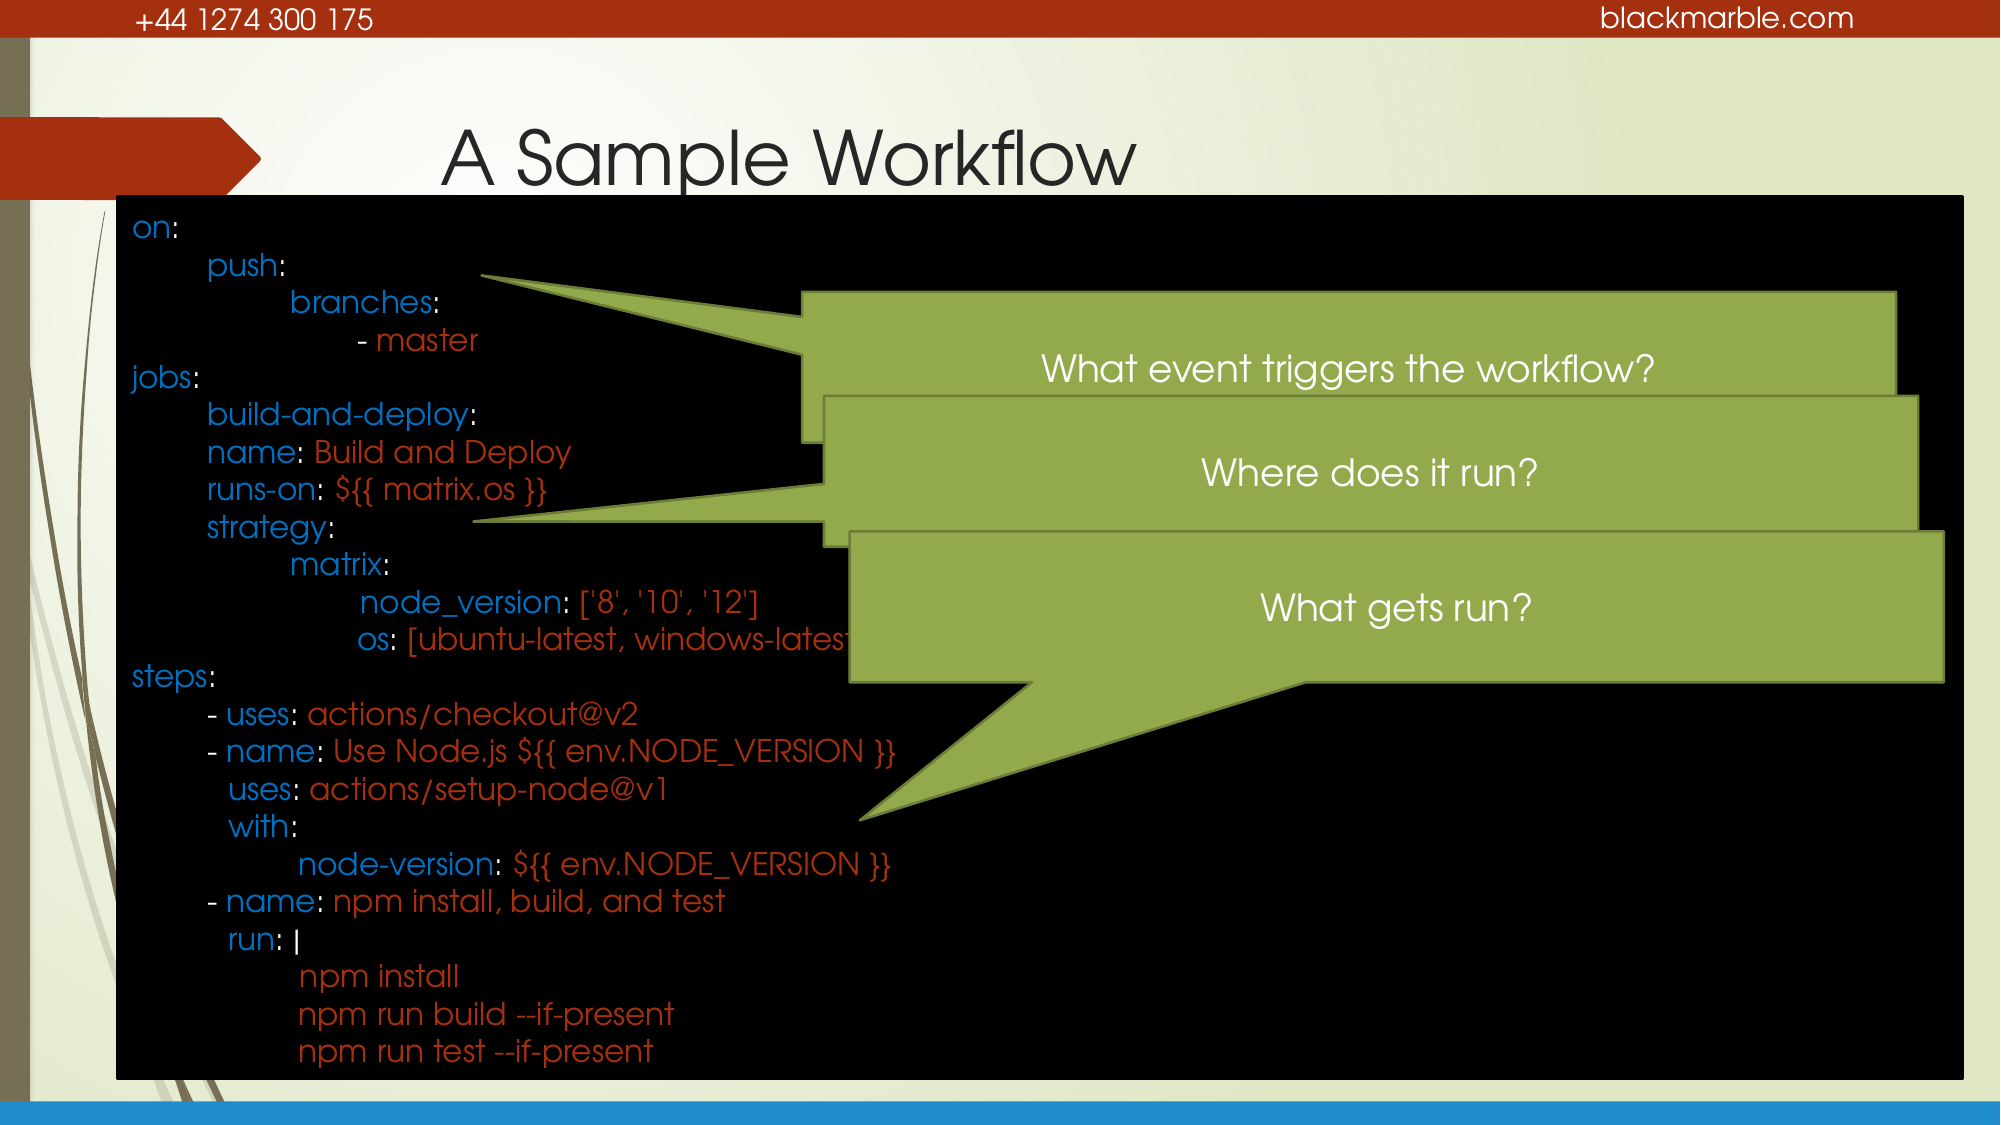

# A Sample Workflow
on:
push:
 branches:
- master
jobs:
build-and-deploy:
name: Build and Deploy
runs-on: ${{ matrix.os }}
strategy:
 matrix:
         node_version: ['8', '10', '12']
os: [ubuntu-latest, windows-latest, macOS-latest]
steps:
- uses: actions/checkout@v2
- name: Use Node.js ${{ env.NODE_VERSION }}
           uses: actions/setup-node@v1
           with:
                   node-version: ${{ env.NODE_VERSION }}
- name: npm install, build, and test
           run: |
  npm install
                   npm run build --if-present
                   npm run test --if-present
What event triggers the workflow?
Where does it run?
What gets run?